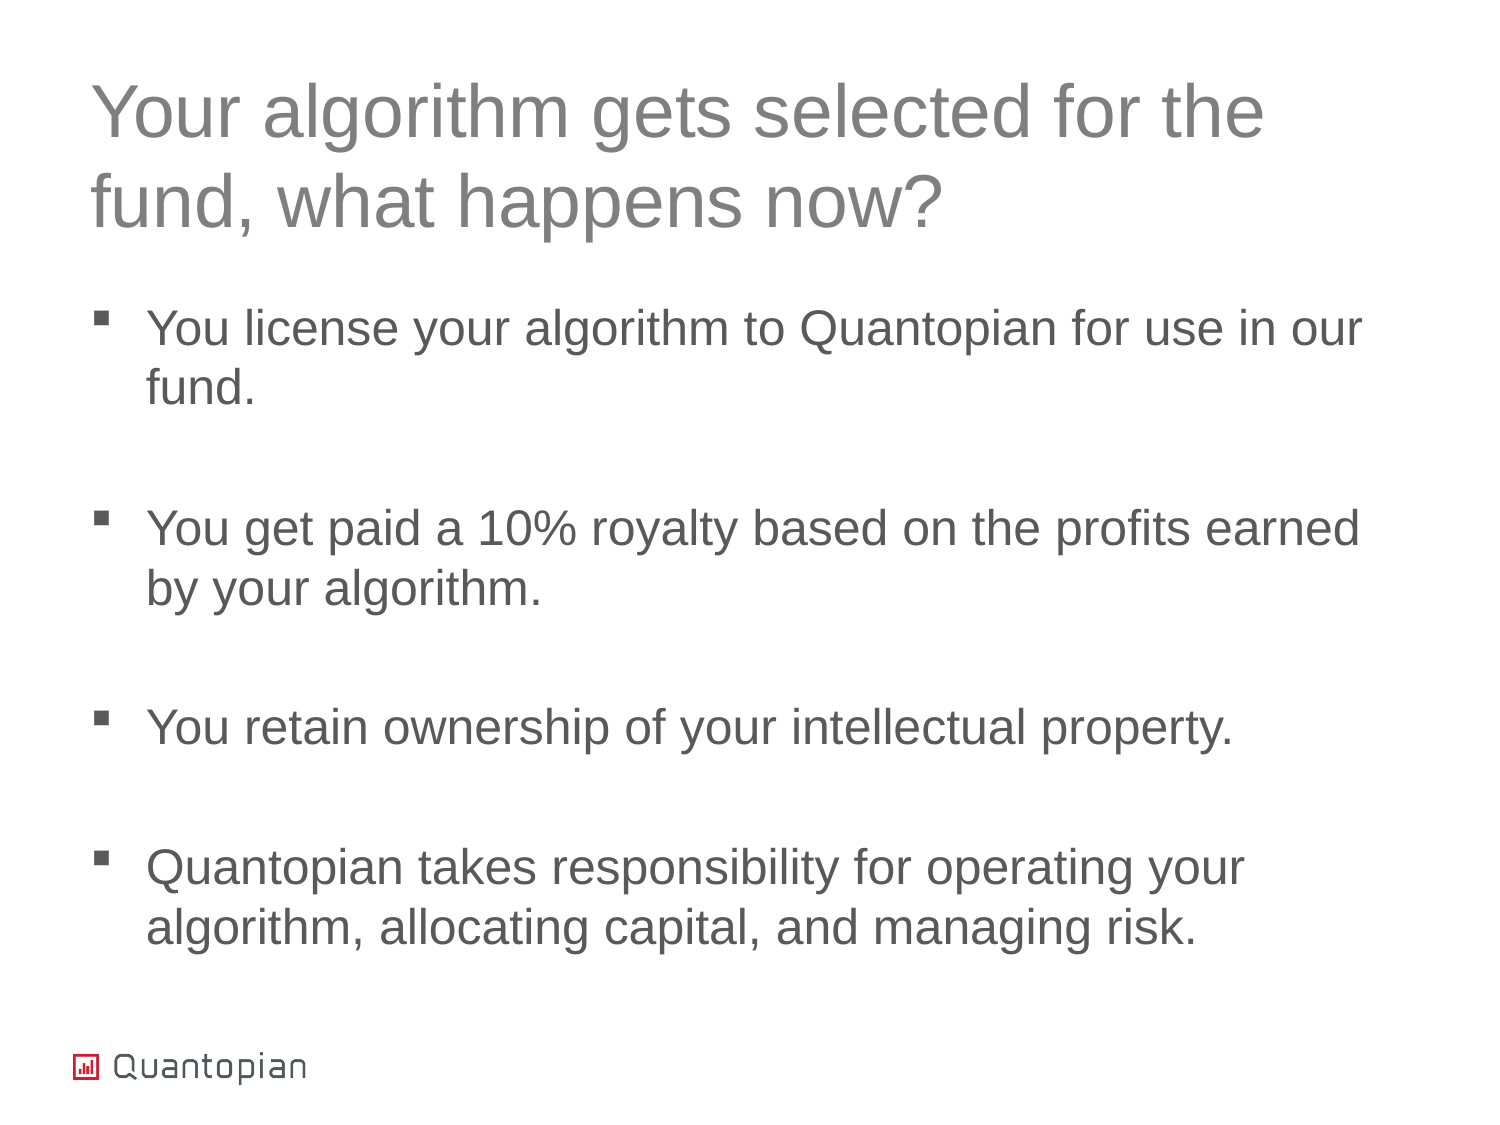

# Your algorithm gets selected for the fund, what happens now?
You license your algorithm to Quantopian for use in our fund.

You get paid a 10% royalty based on the profits earned by your algorithm.

You retain ownership of your intellectual property.

Quantopian takes responsibility for operating your algorithm, allocating capital, and managing risk.